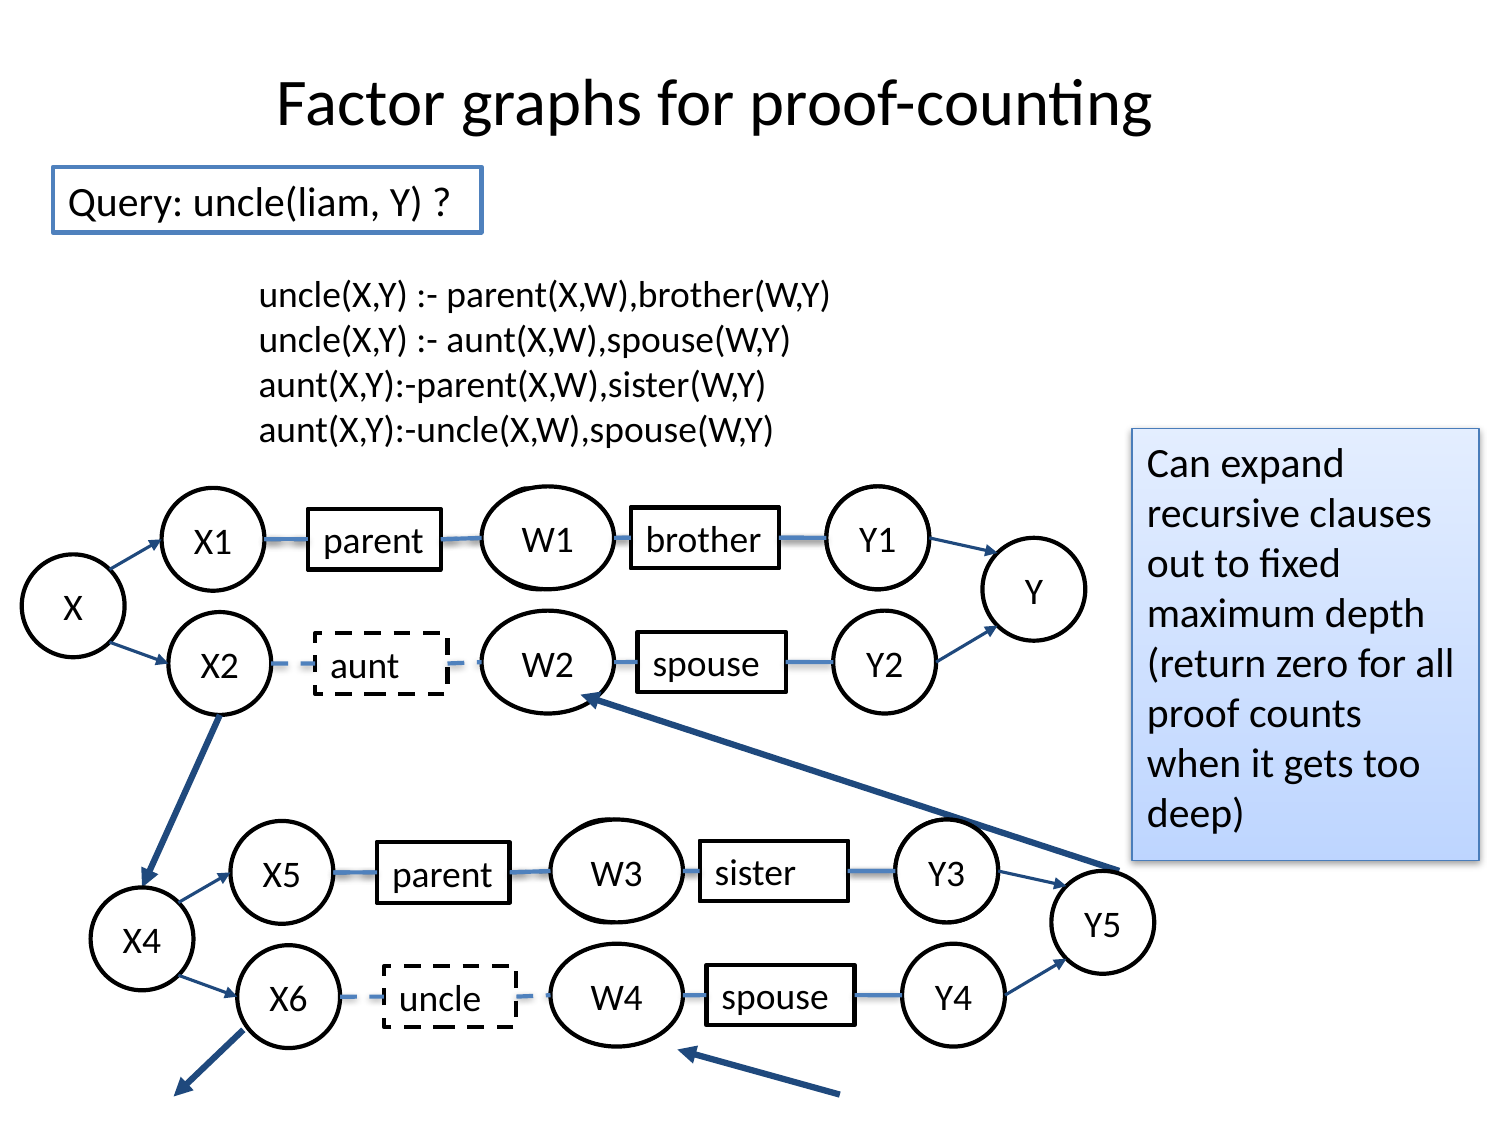

Factor graphs for proof-counting

Query: uncle(liam, Y) ?
uncle(X,Y) :- parent(X,W),brother(W,Y)
uncle(X,Y) :- aunt(X,W),spouse(W,Y)
aunt(X,Y):-parent(X,W),sister(W,Y)
aunt(X,Y):-uncle(X,W),spouse(W,Y)
Can expand recursive clauses out to fixed maximum depth (return zero for all proof counts when it gets too deep)
W1
W
Y
Y1
X1
spouse
brother
aunt
parent
Y
X
W2
Y2
X2
spouse
aunt
W3
W
Y
Y3
X5
spouse
sister
aunt
parent
Y5
X4
W4
Y4
X6
spouse
uncle